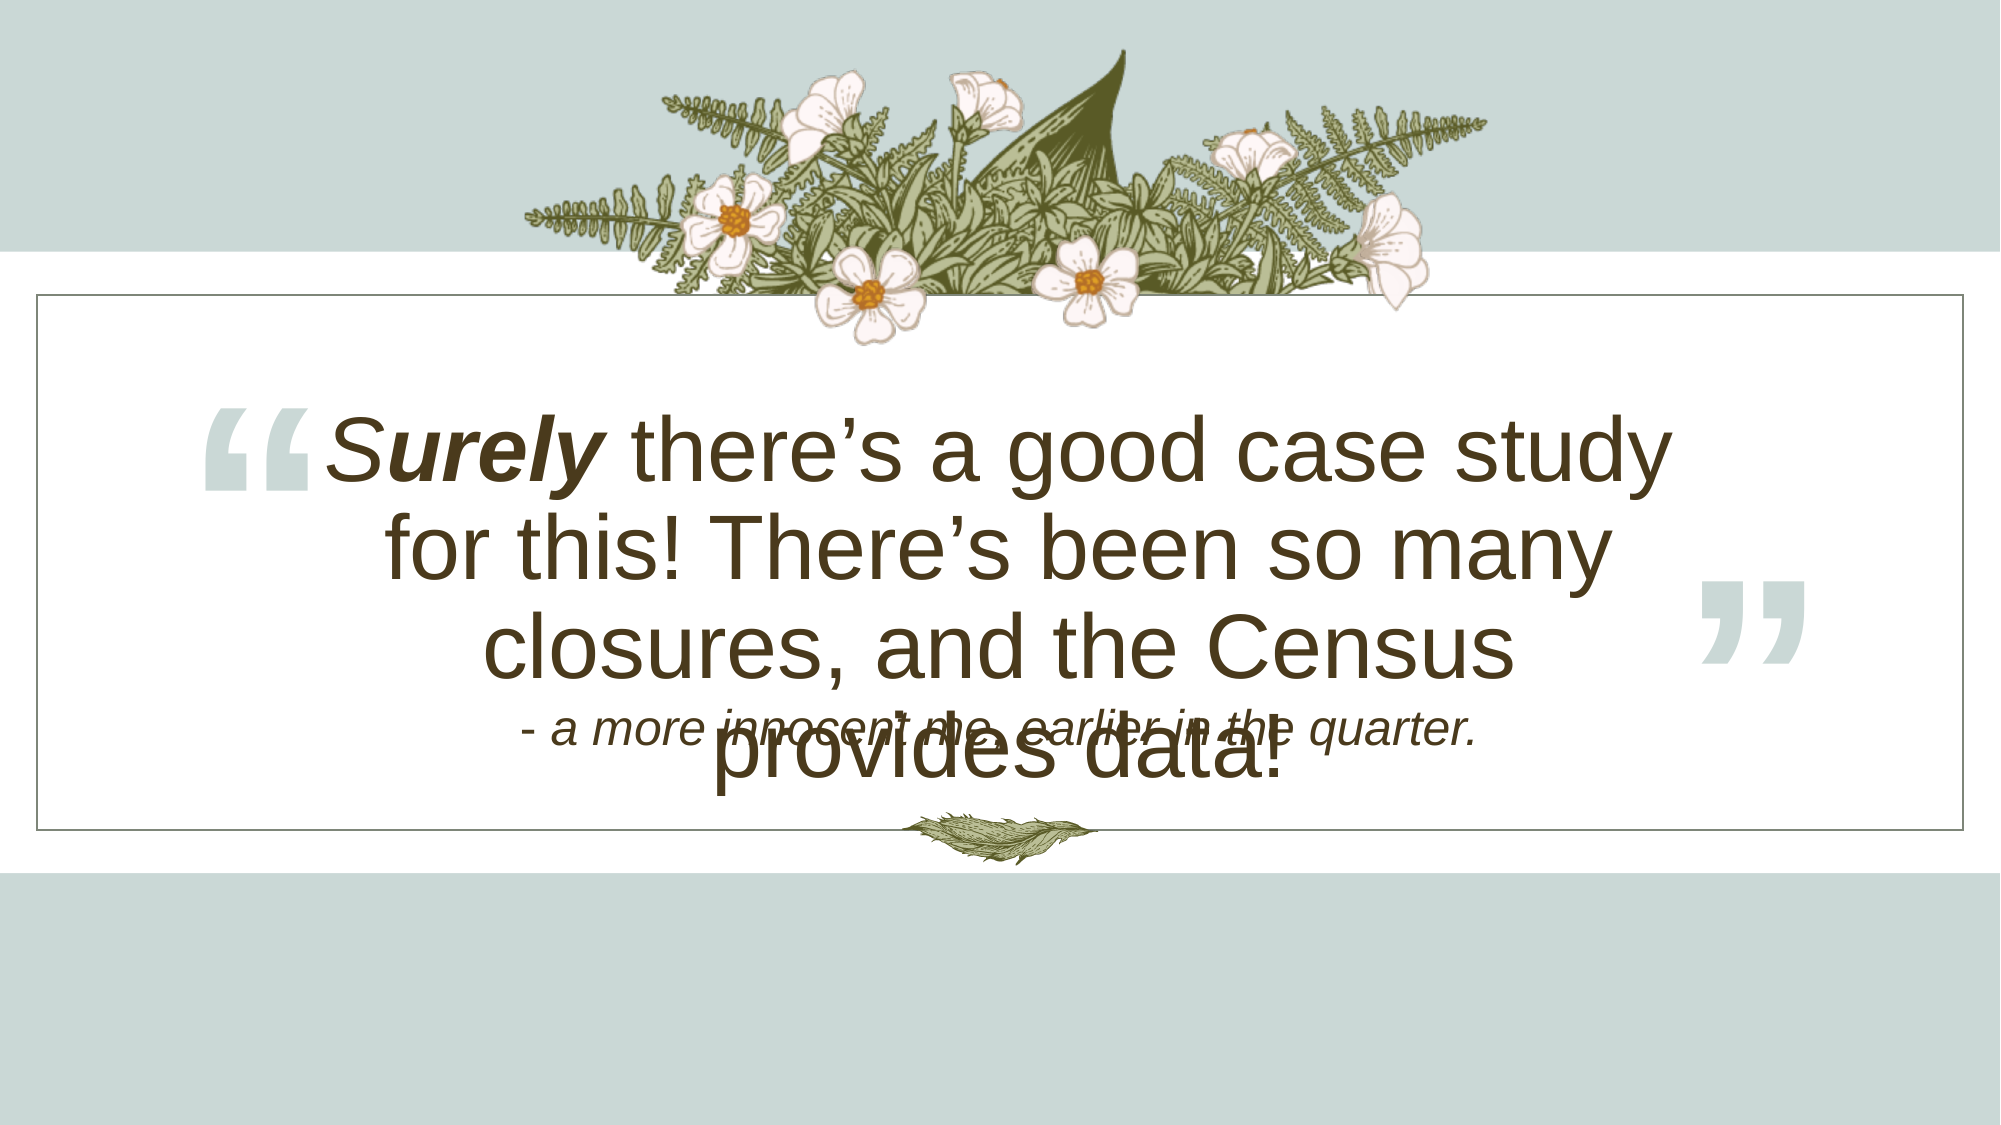

“
# Surely there’s a good case study for this! There’s been so many closures, and the Census provides data!
”
- a more innocent me, earlier in the quarter.